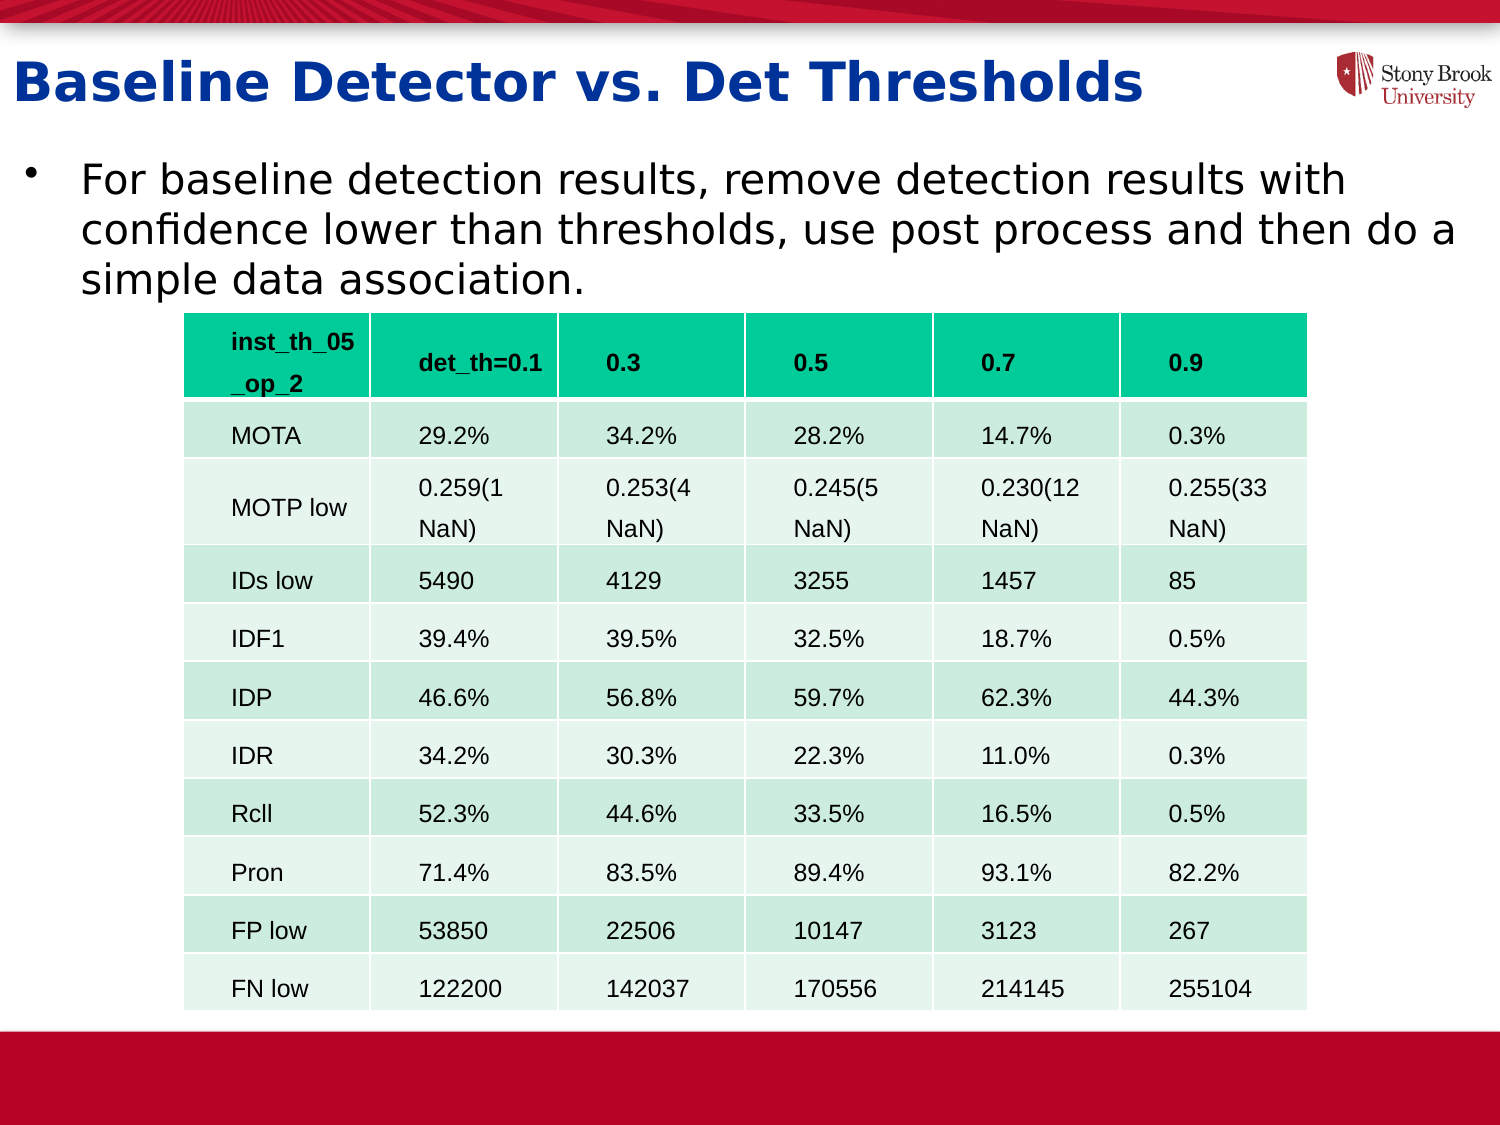

# Baseline Detector vs. Det Thresholds
For baseline detection results, remove detection results with confidence lower than thresholds, use post process and then do a simple data association.
| inst\_th\_05\_op\_2 | det\_th=0.1 | 0.3 | 0.5 | 0.7 | 0.9 |
| --- | --- | --- | --- | --- | --- |
| MOTA | 29.2% | 34.2% | 28.2% | 14.7% | 0.3% |
| MOTP low | 0.259(1 NaN) | 0.253(4 NaN) | 0.245(5 NaN) | 0.230(12 NaN) | 0.255(33 NaN) |
| IDs low | 5490 | 4129 | 3255 | 1457 | 85 |
| IDF1 | 39.4% | 39.5% | 32.5% | 18.7% | 0.5% |
| IDP | 46.6% | 56.8% | 59.7% | 62.3% | 44.3% |
| IDR | 34.2% | 30.3% | 22.3% | 11.0% | 0.3% |
| Rcll | 52.3% | 44.6% | 33.5% | 16.5% | 0.5% |
| Pron | 71.4% | 83.5% | 89.4% | 93.1% | 82.2% |
| FP low | 53850 | 22506 | 10147 | 3123 | 267 |
| FN low | 122200 | 142037 | 170556 | 214145 | 255104 |